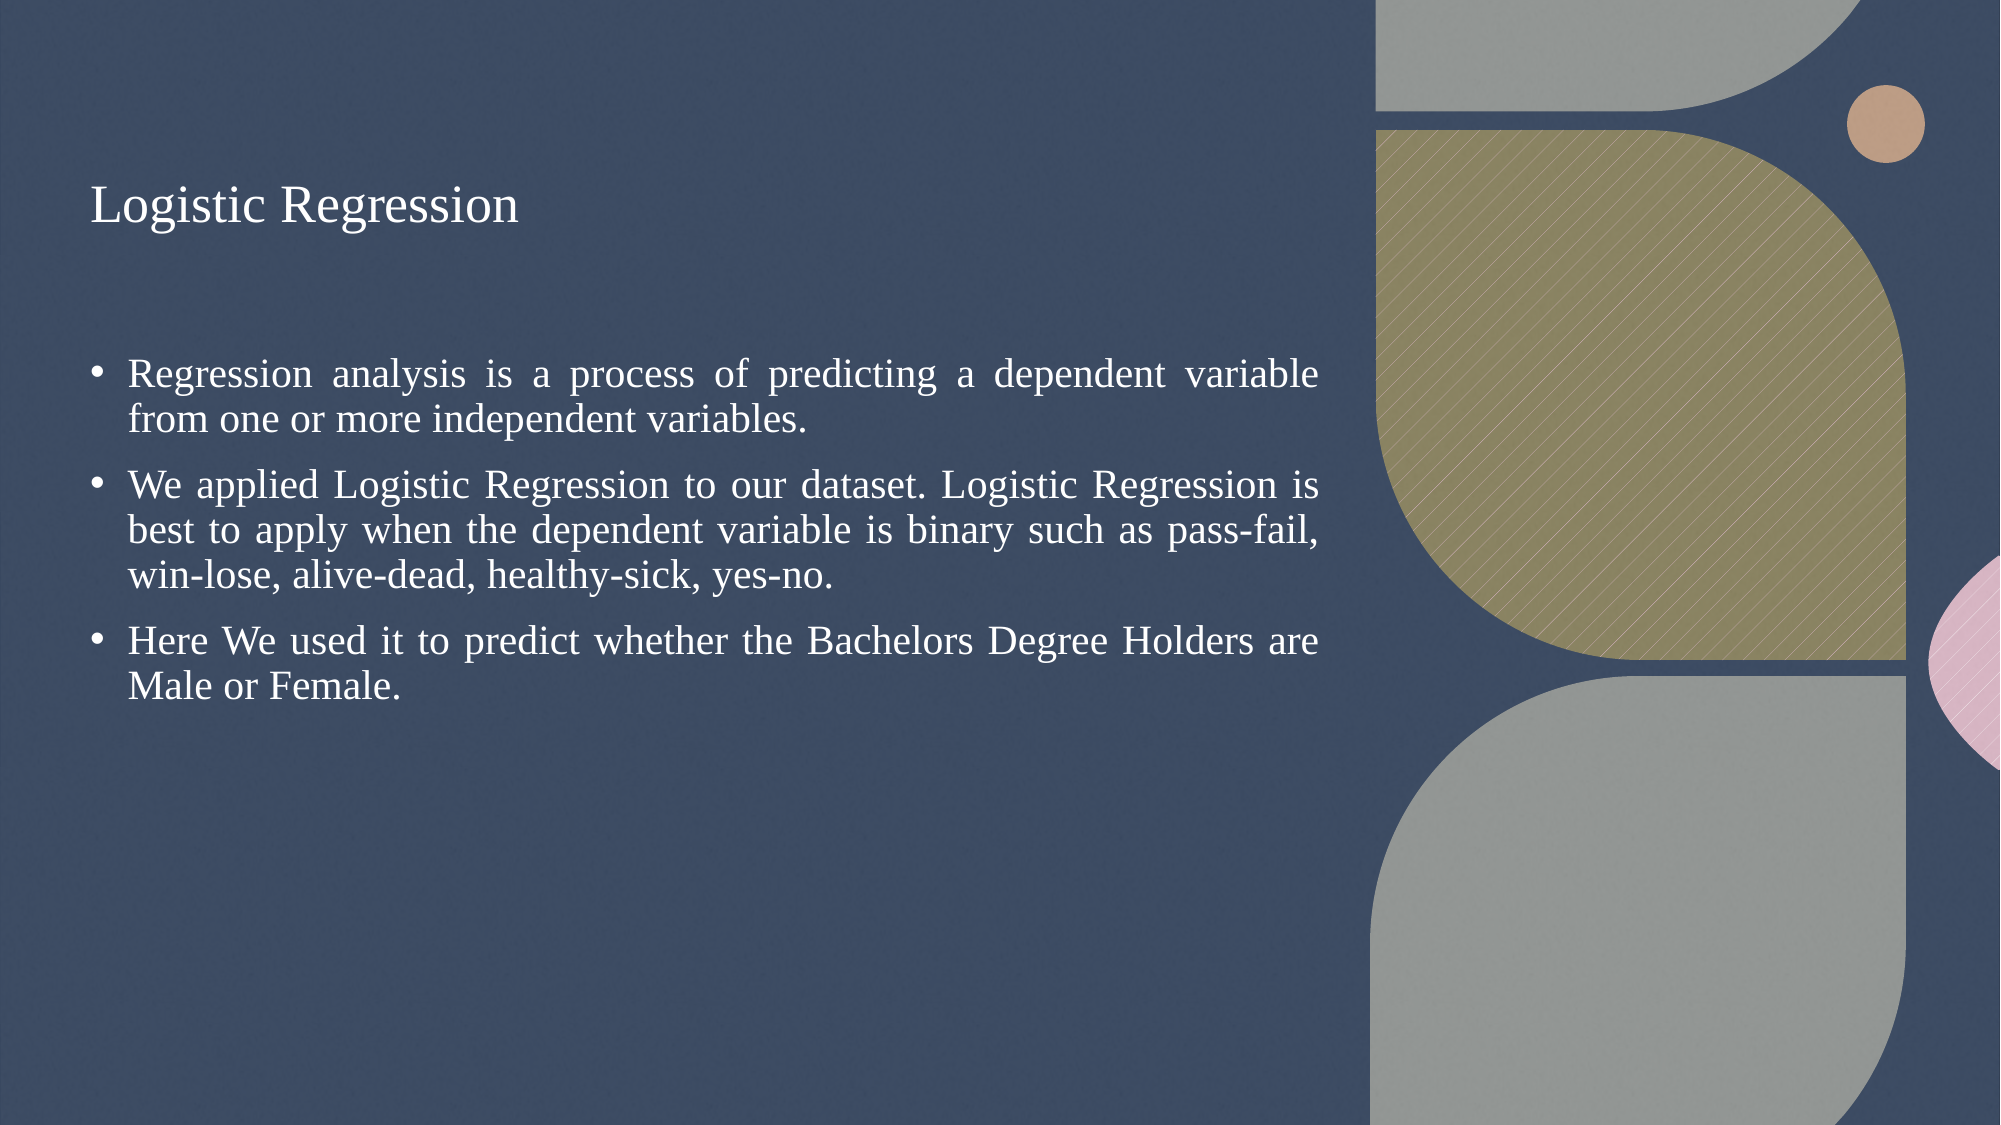

# Logistic Regression
Regression analysis is a process of predicting a dependent variable from one or more independent variables.
We applied Logistic Regression to our dataset. Logistic Regression is best to apply when the dependent variable is binary such as pass-fail, win-lose, alive-dead, healthy-sick, yes-no.
Here We used it to predict whether the Bachelors Degree Holders are Male or Female.